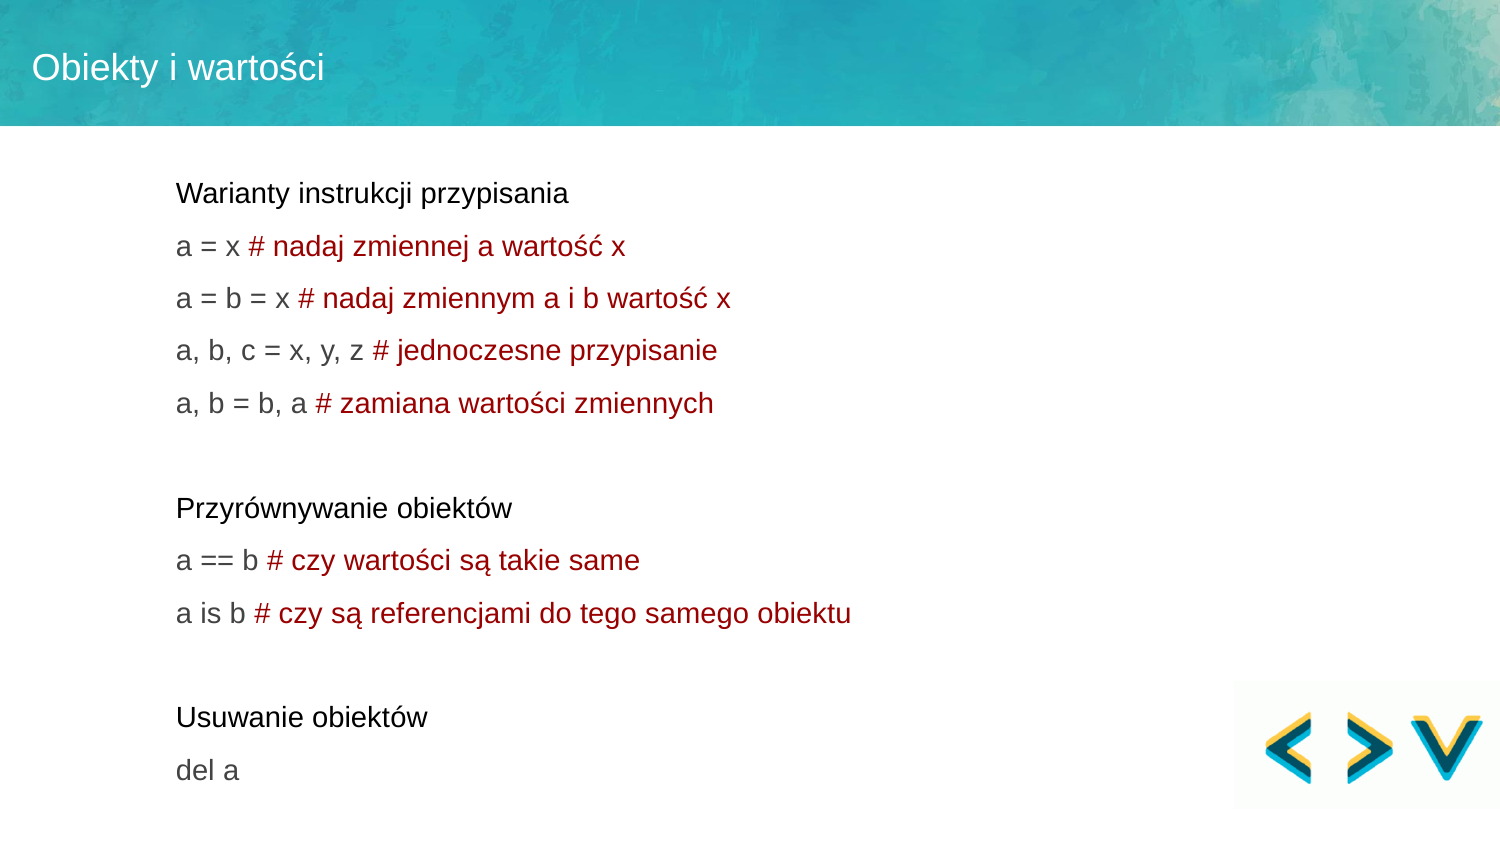

Obiekty i wartości
Warianty instrukcji przypisania
a = x # nadaj zmiennej a wartość x
a = b = x # nadaj zmiennym a i b wartość x
a, b, c = x, y, z # jednoczesne przypisanie
a, b = b, a # zamiana wartości zmiennych

Przyrównywanie obiektów
a == b # czy wartości są takie same
a is b # czy są referencjami do tego samego obiektu

Usuwanie obiektów
del a